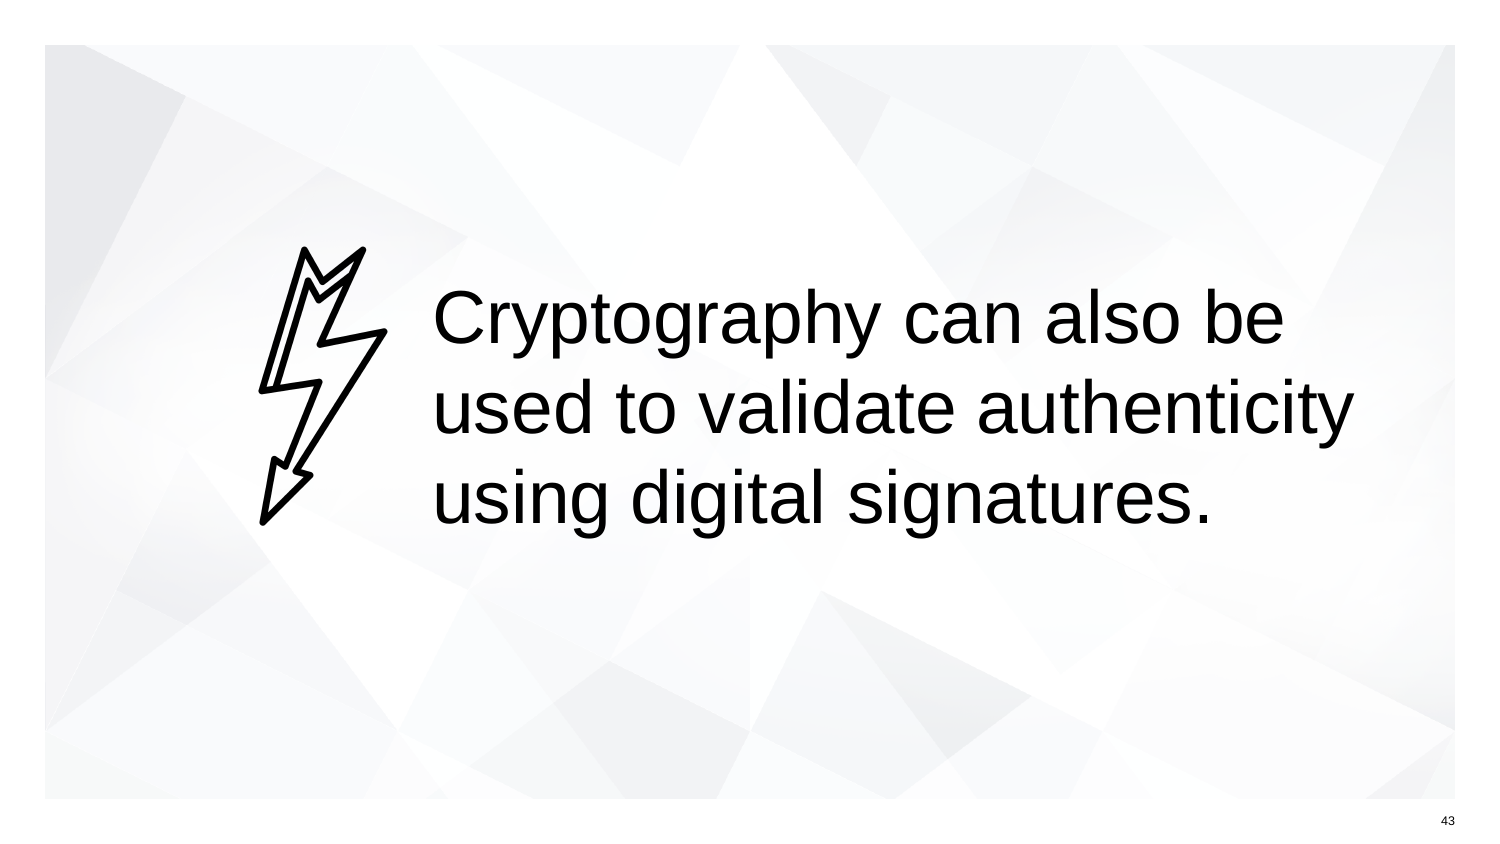

# Cryptography can also be used to validate authenticity using digital signatures.

43